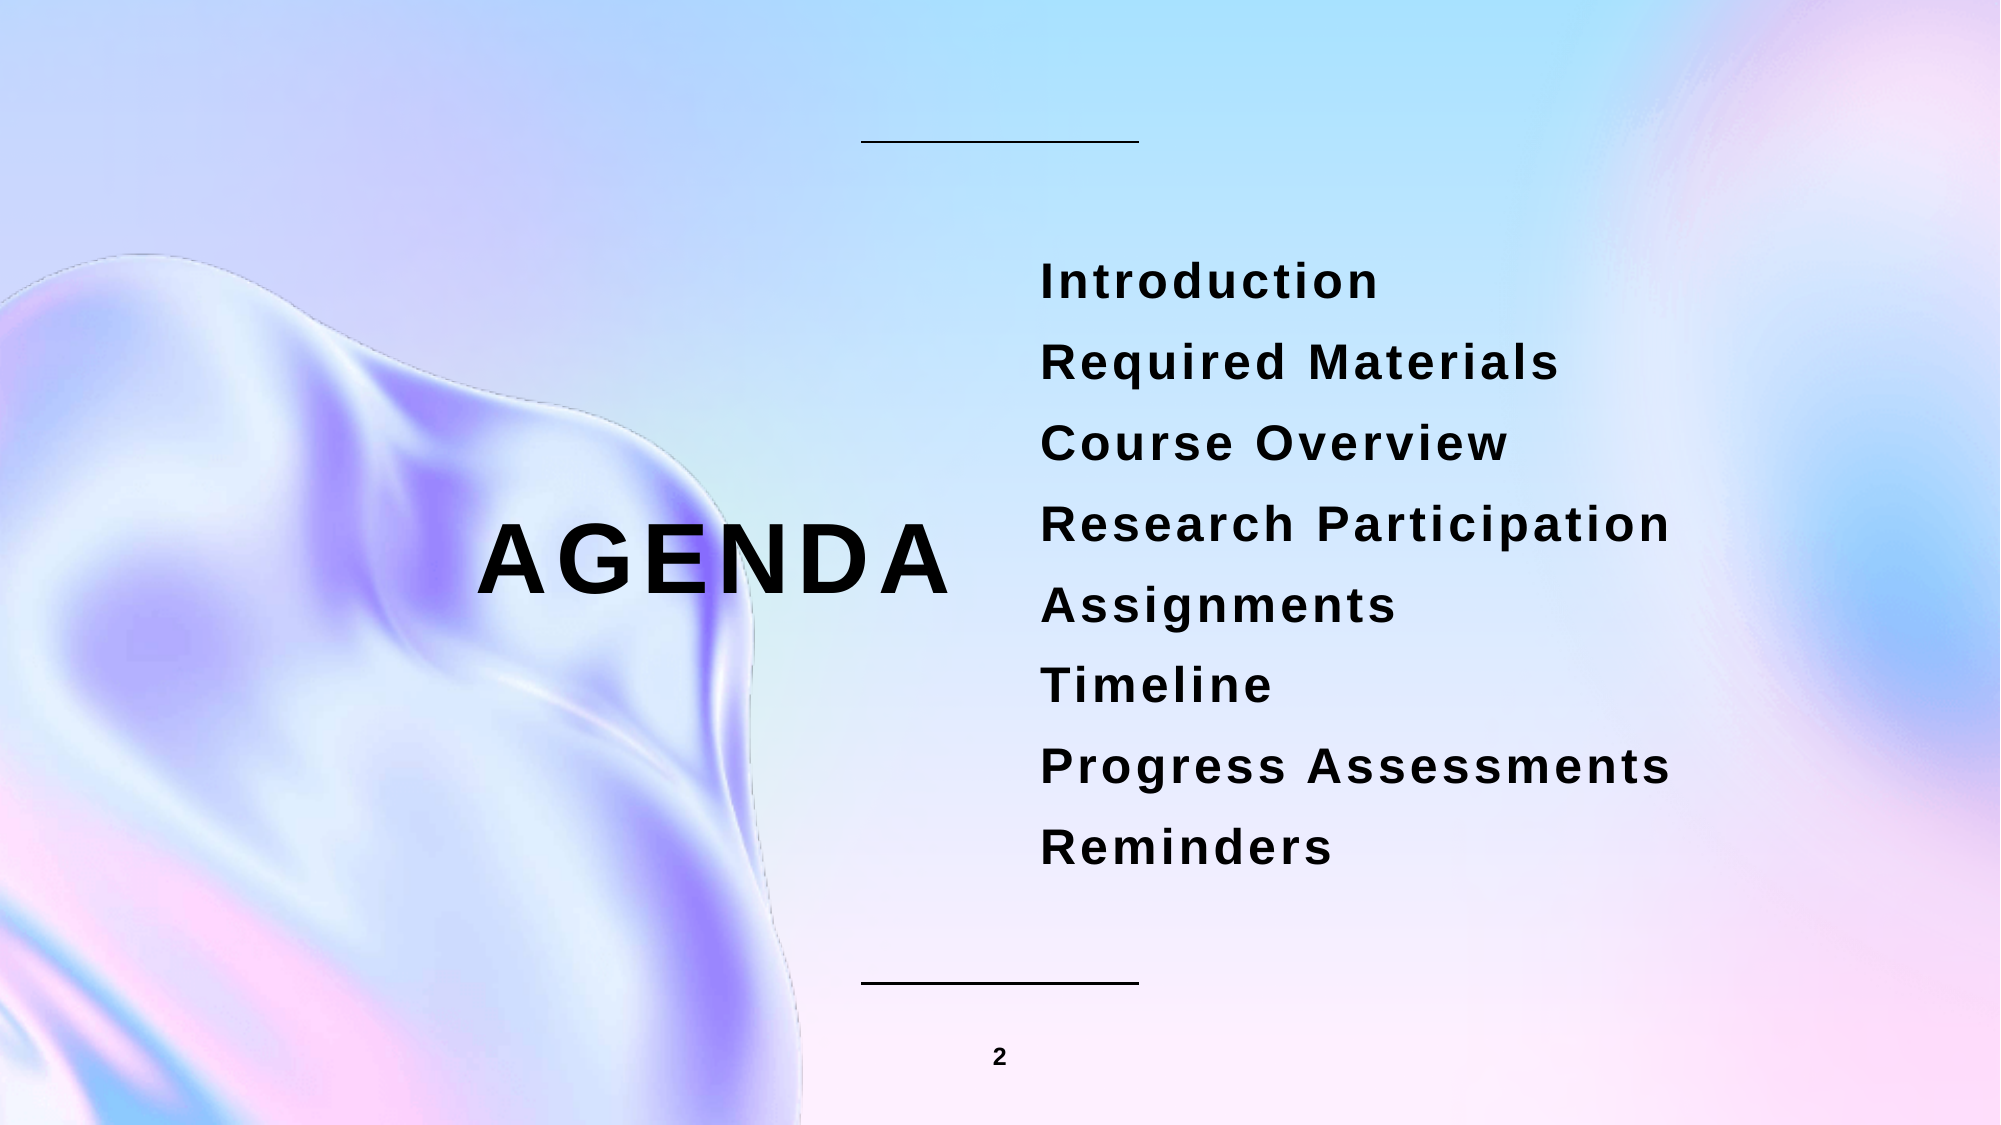

Introduction
Required Materials
Course Overview
Research Participation
Assignments
Timeline
Progress Assessments
Reminders
# AGENDA
2